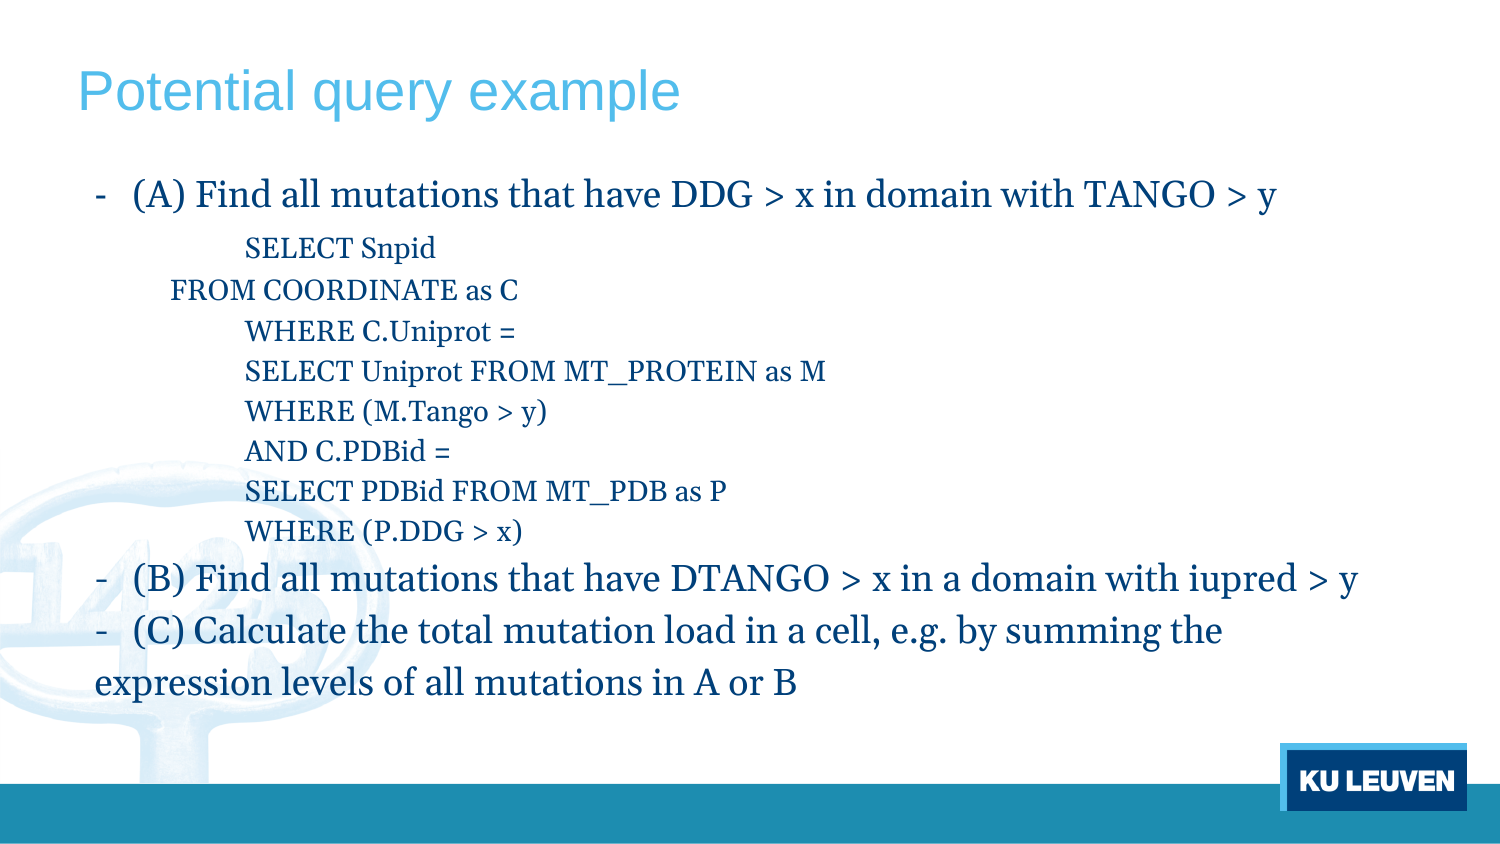

# Potential query example
-       (A) Find all mutations that have DDG > x in domain with TANGO > y
	SELECT Snpid
FROM COORDINATE as C
	WHERE C.Uniprot =
SELECT Uniprot FROM MT_PROTEIN as M
WHERE (M.Tango > y)
AND C.PDBid =
SELECT PDBid FROM MT_PDB as P
WHERE (P.DDG > x)
-       (B) Find all mutations that have DTANGO > x in a domain with iupred > y
-       (C) Calculate the total mutation load in a cell, e.g. by summing the expression levels of all mutations in A or B